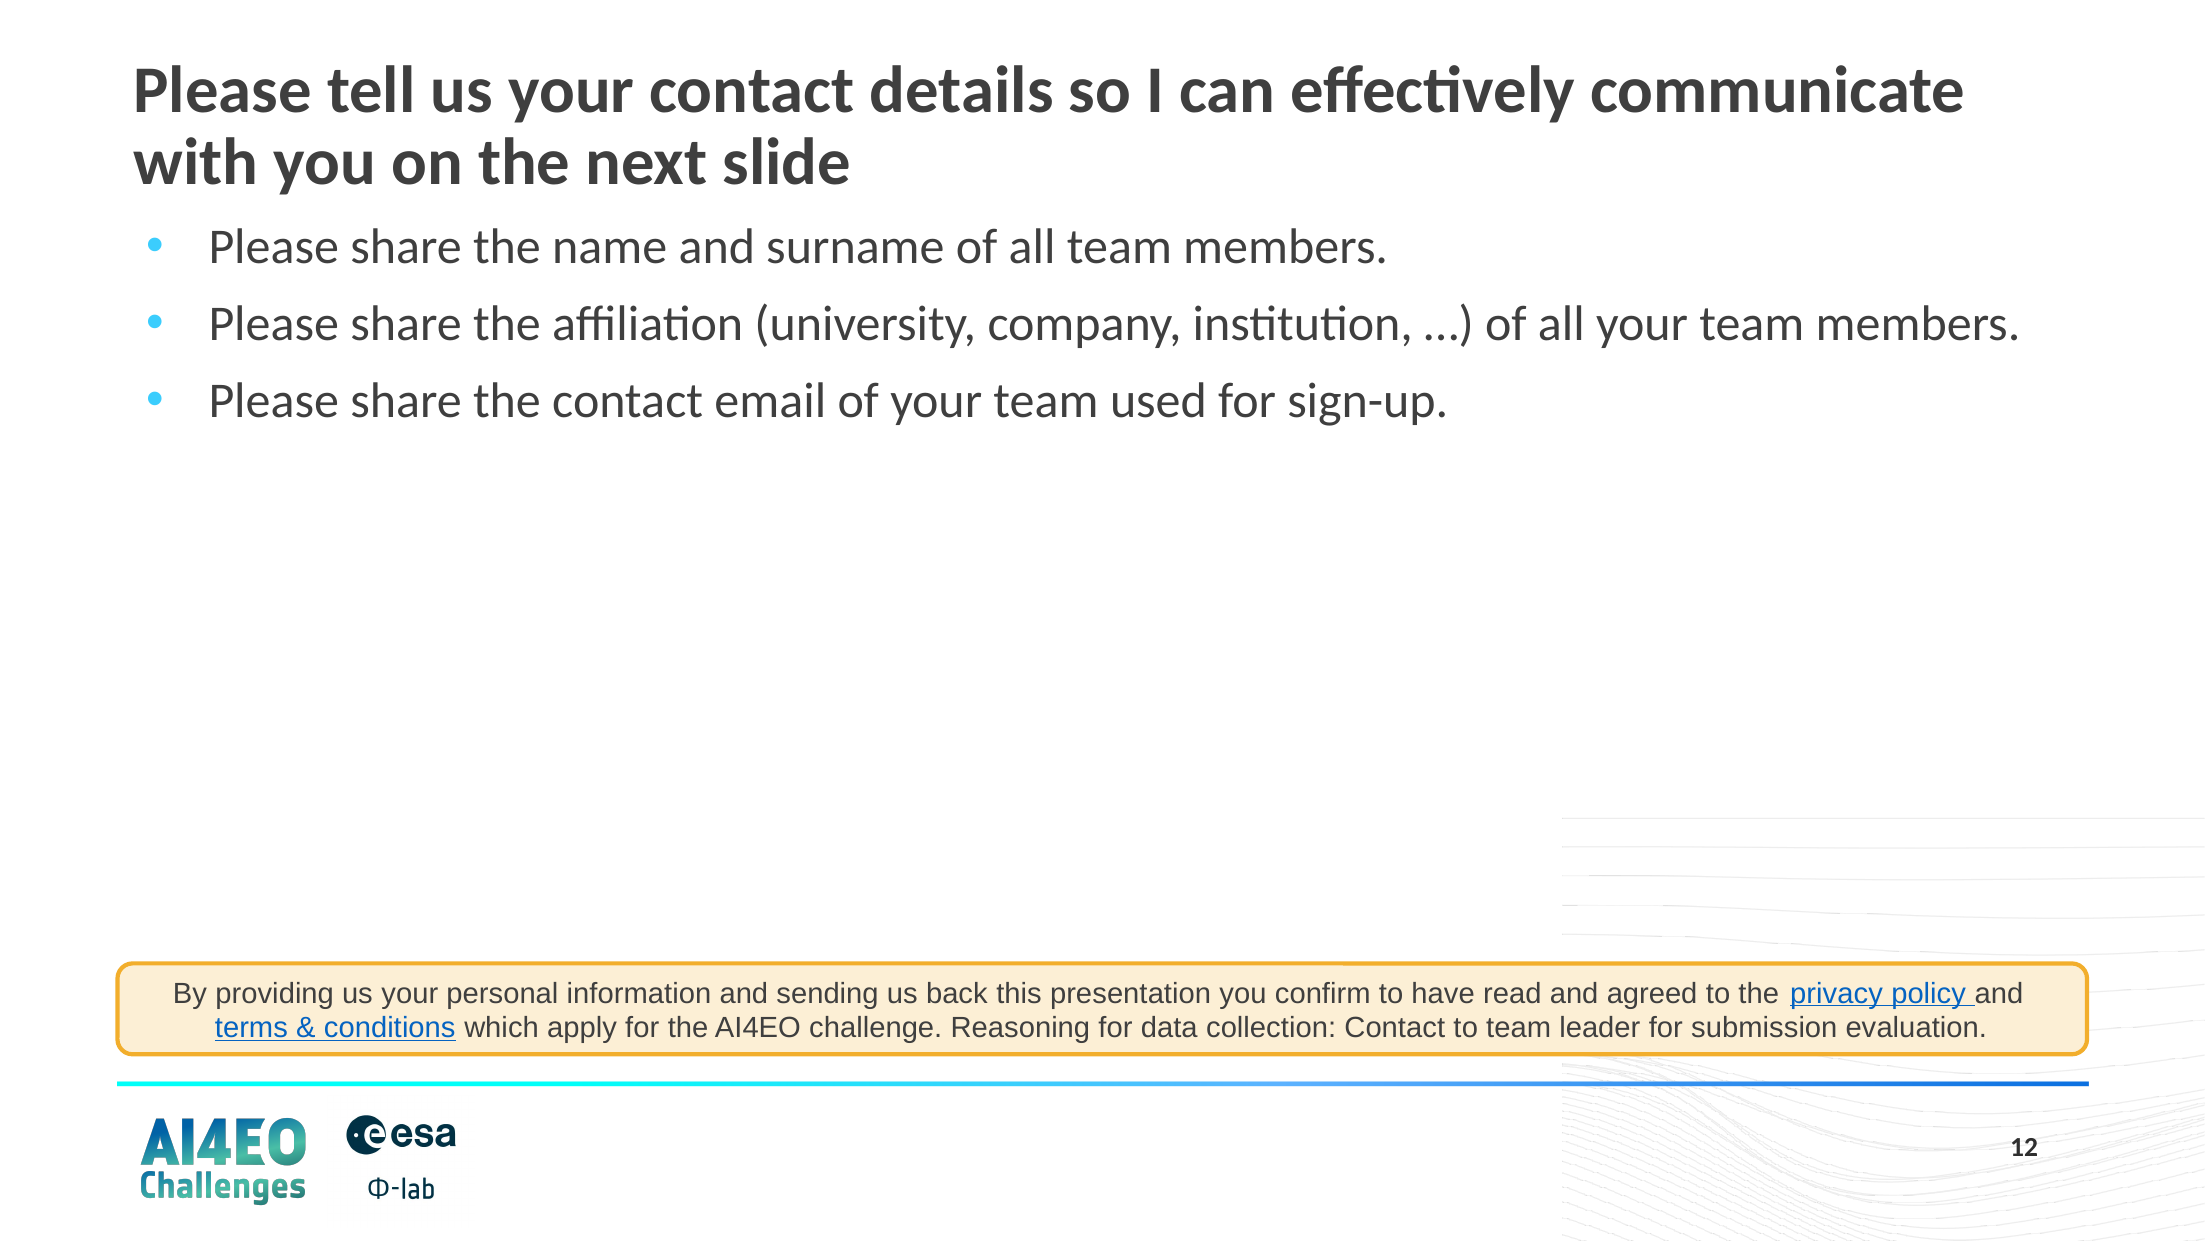

# Please tell us your contact details so I can effectively communicate with you on the next slide
Please share the name and surname of all team members.
Please share the affiliation (university, company, institution, …) of all your team members.
Please share the contact email of your team used for sign-up.

By providing us your personal information and sending us back this presentation you confirm to have read and agreed to the privacy policy and terms & conditions which apply for the AI4EO challenge. Reasoning for data collection: Contact to team leader for submission evaluation.
12